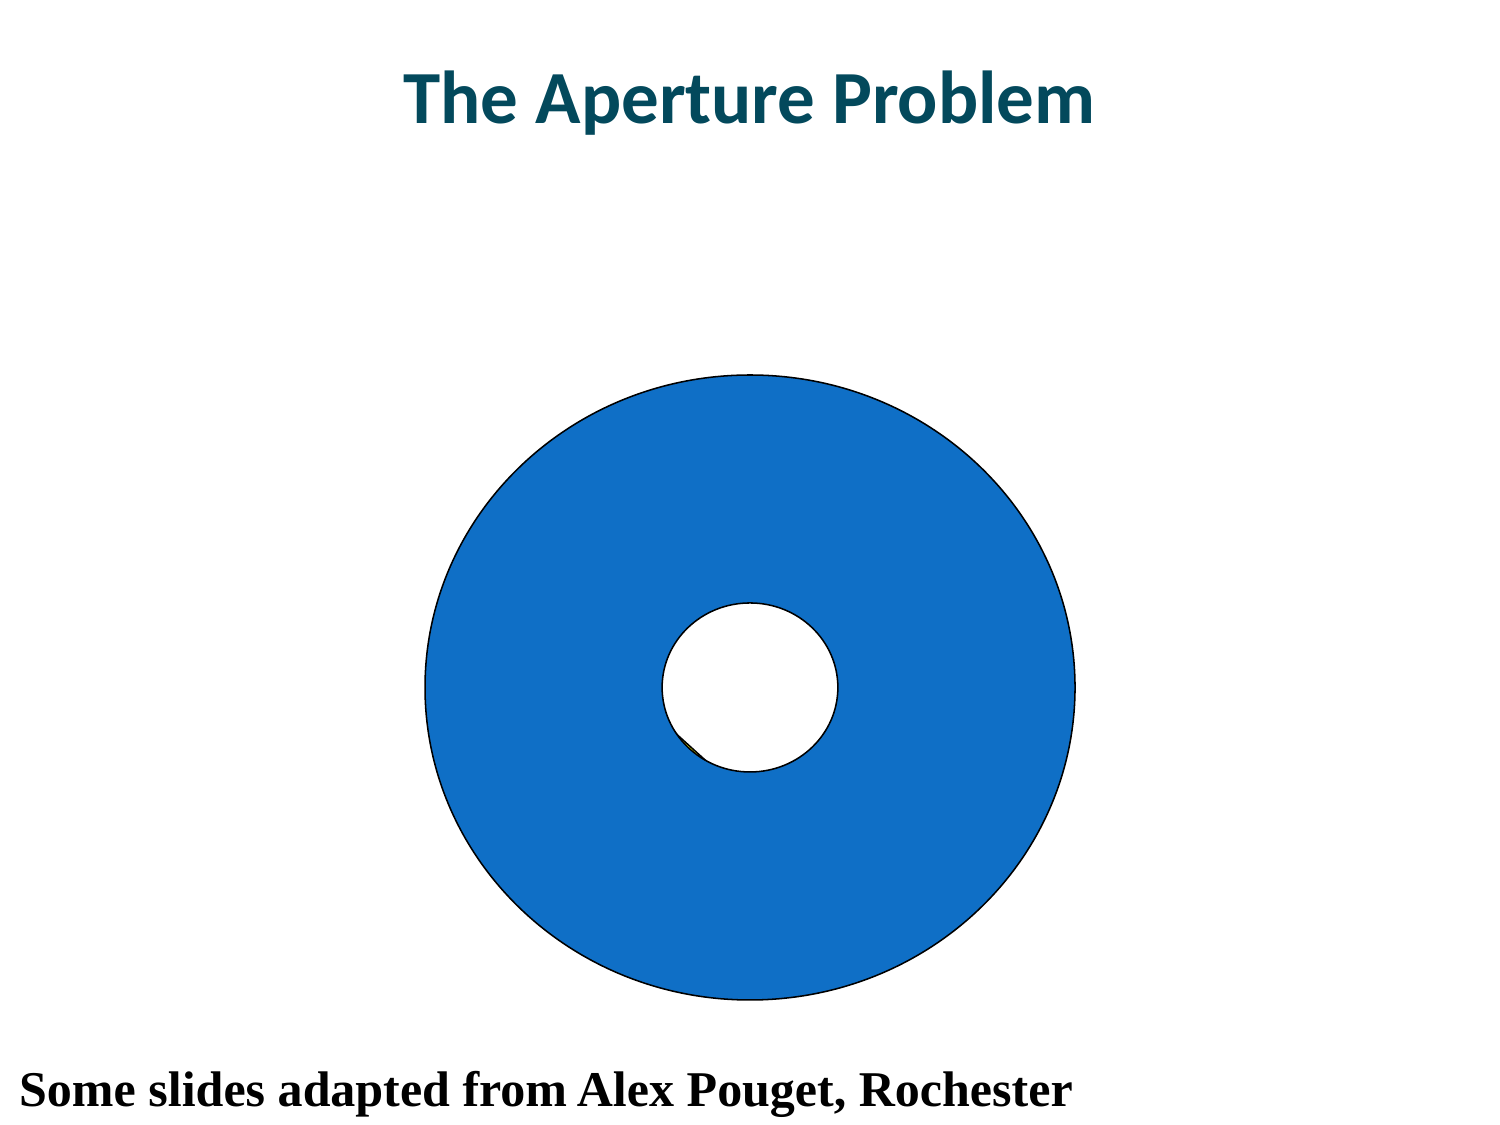

# The Aperture Problem

Some slides adapted from Alex Pouget, Rochester